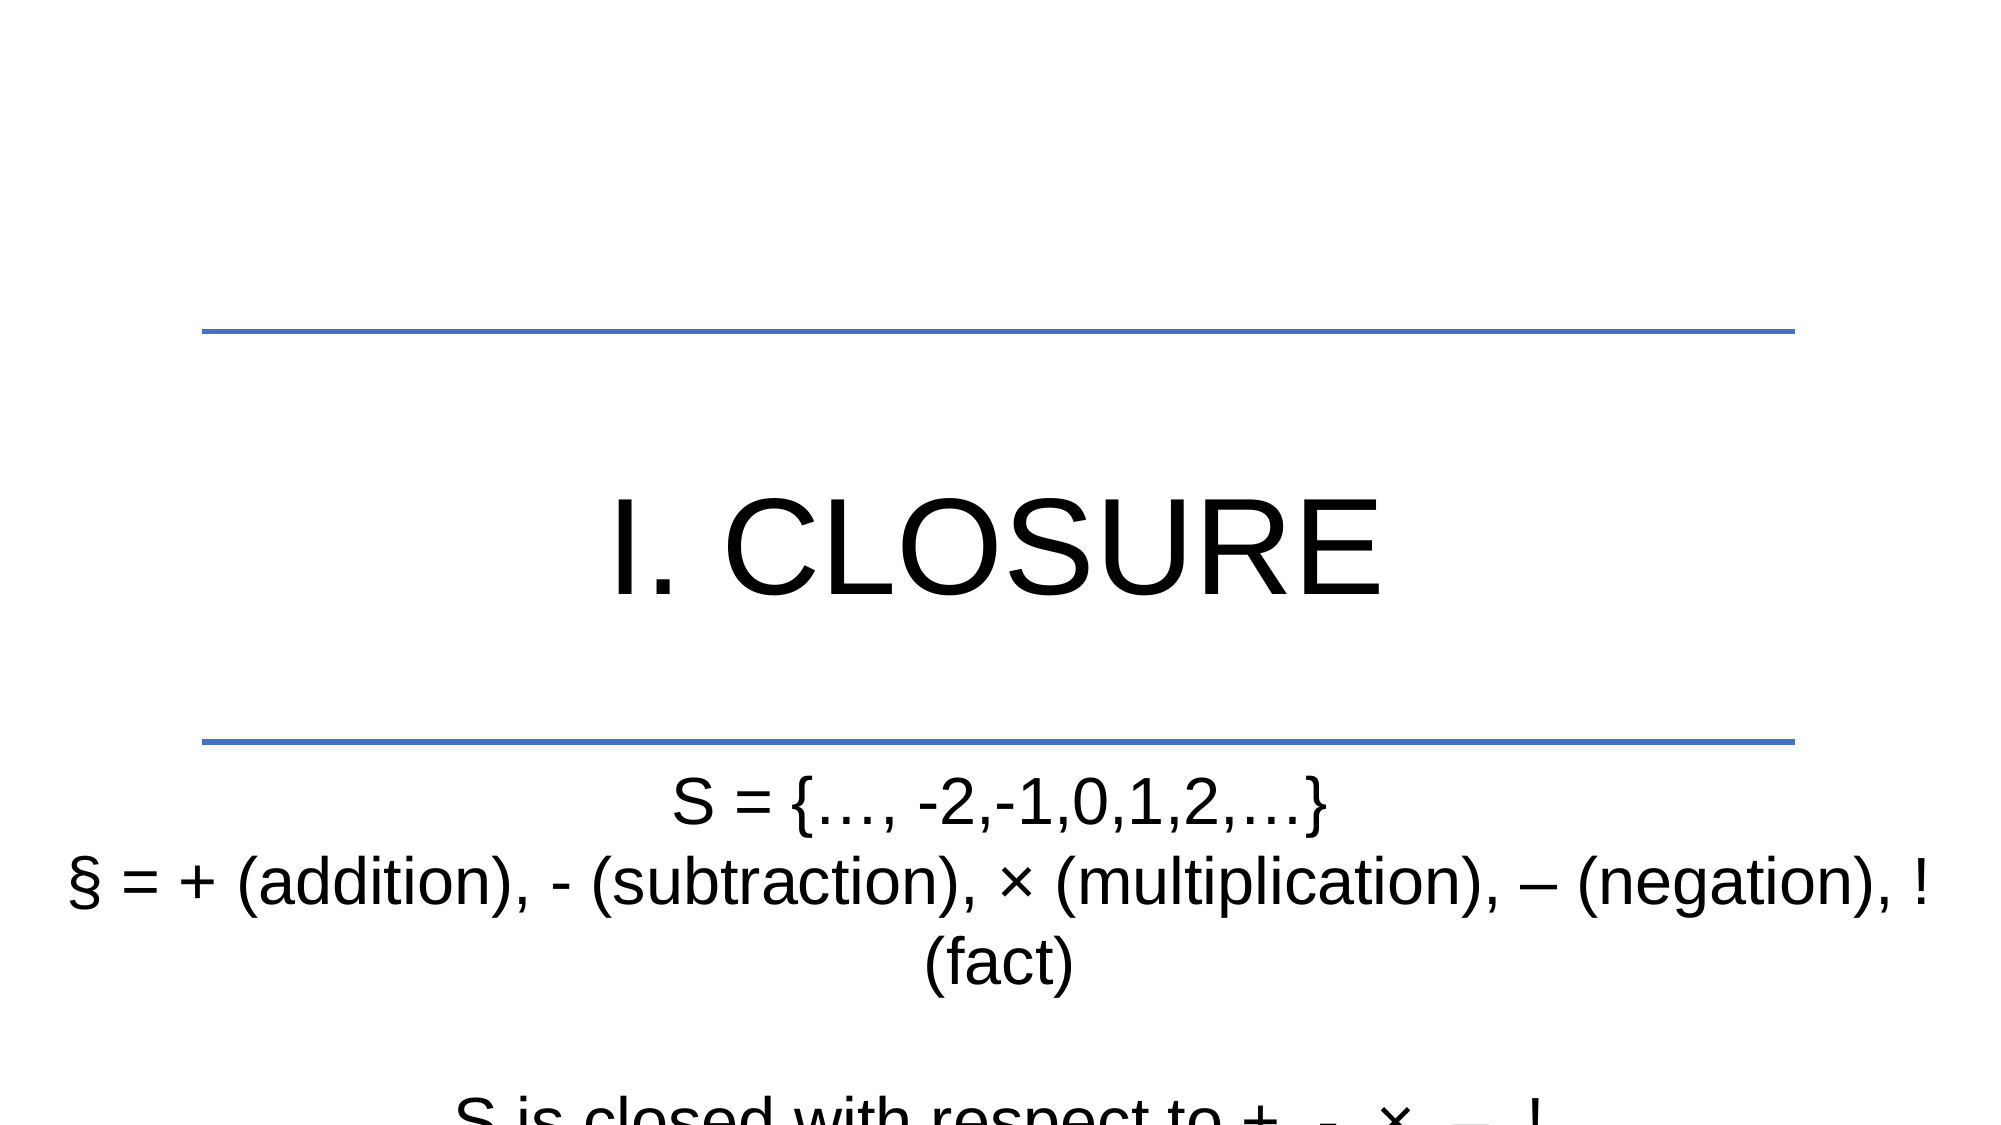

I. closure
S = {…, -2,-1,0,1,2,…}
§ = + (addition), - (subtraction), × (multiplication), – (negation), ! (fact)

S is closed with respect to +, -, ×, –, !